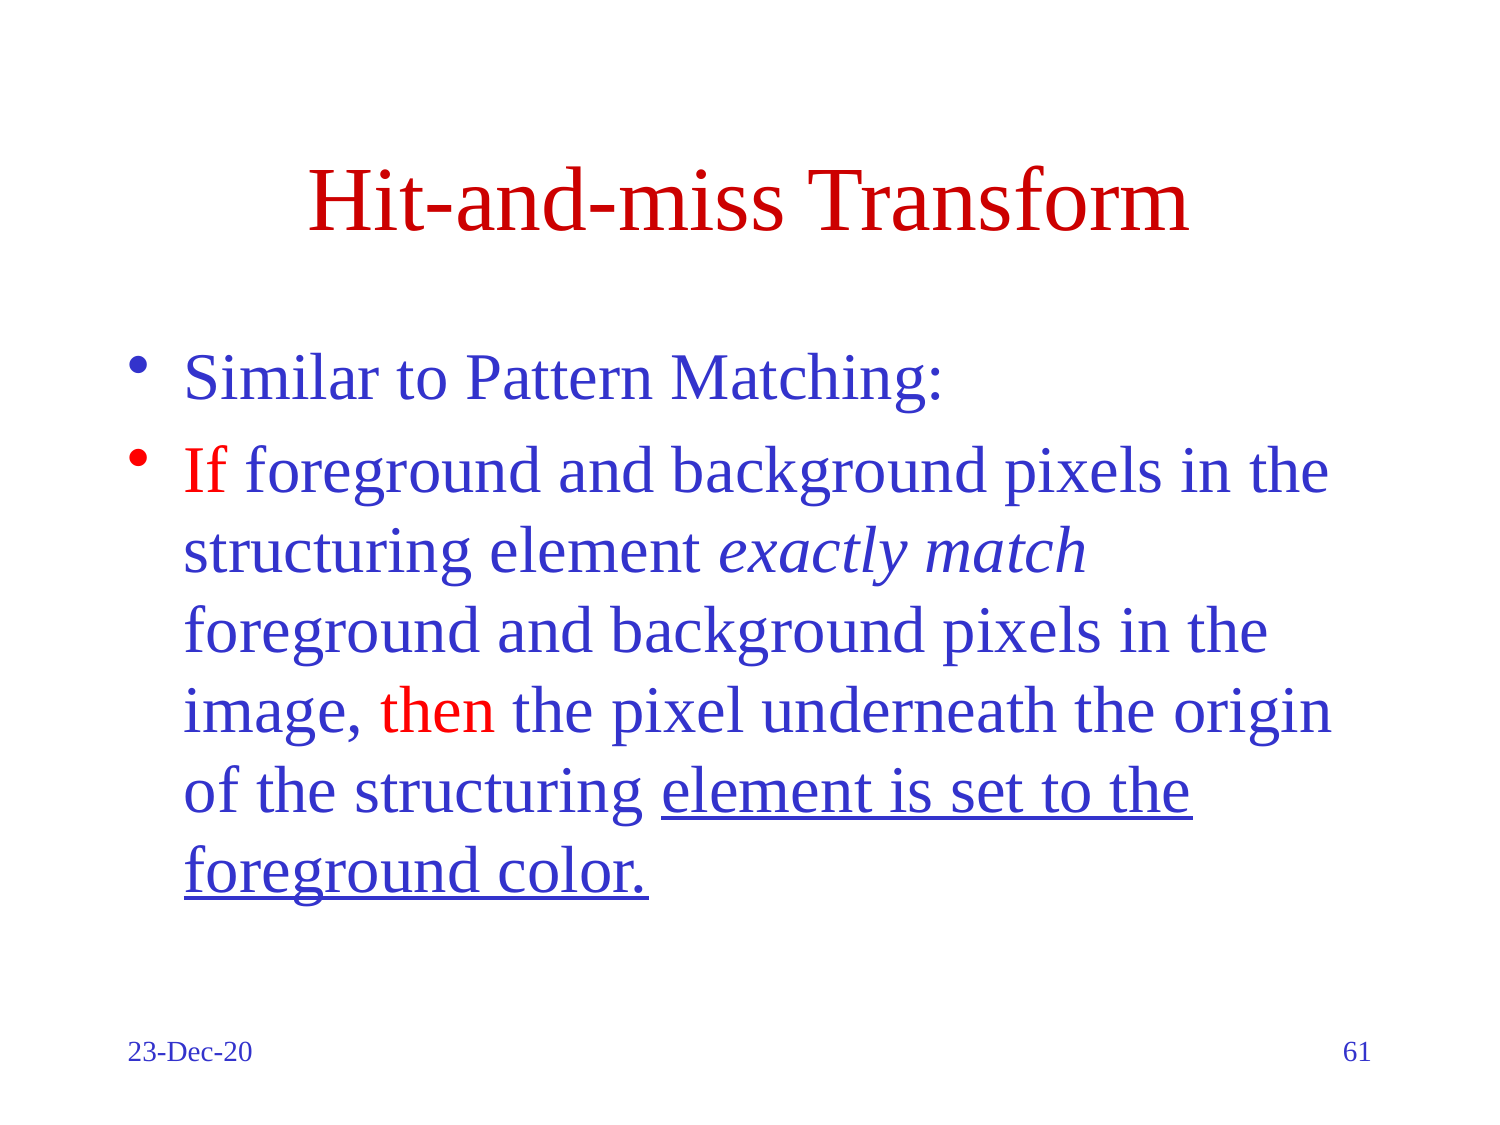

# Hit-and-miss Transform
Similar to Pattern Matching:
If foreground and background pixels in the structuring element exactly match foreground and background pixels in the image, then the pixel underneath the origin of the structuring element is set to the foreground color.

23-Dec-20
61